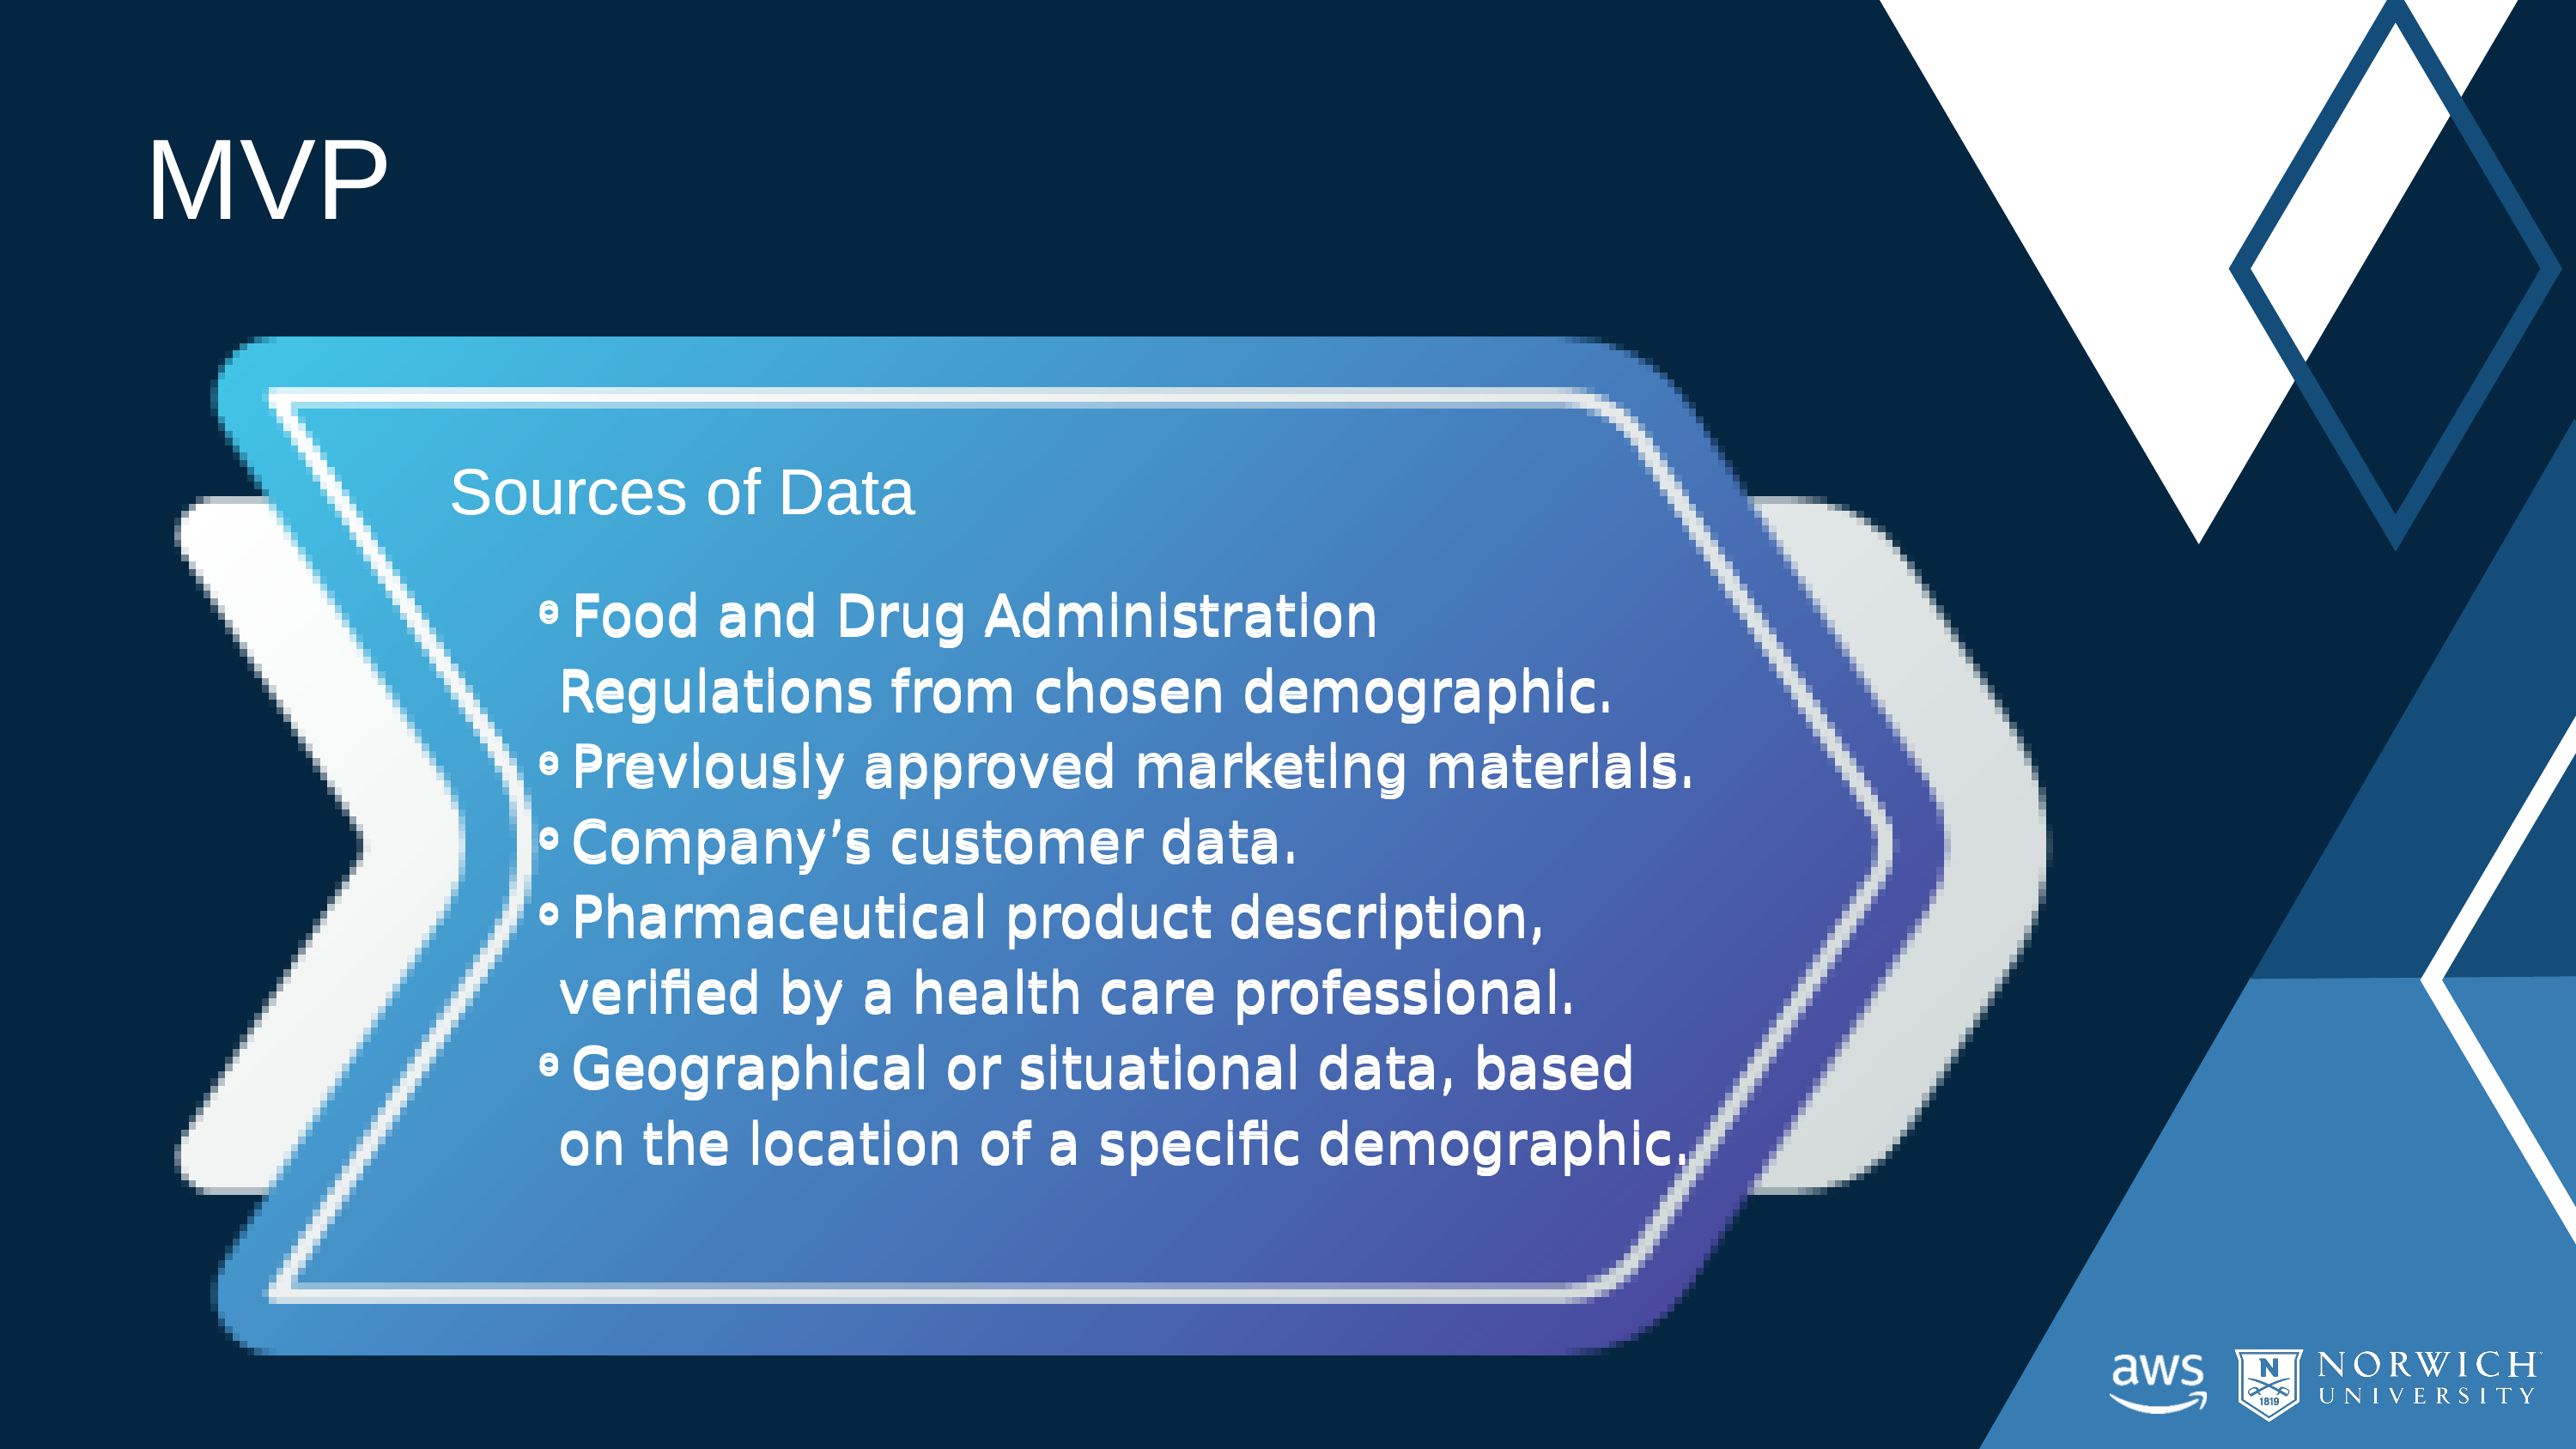

MVP

Sources of Data
Sources of Data
Food and Drug Administration Regulations from chosen demographic.
Previously approved marketing materials.
Company’s customer data.
Pharmaceutical product description, verified by a health care professional.
Geographical or situational data, based on the location of a specific demographic.
Food and Drug Administration Regulations from chosen demographic.
Previously approved marketing materials.
Company’s customer data.
Pharmaceutical product description, verified by a health care professional.
Geographical or situational data, based on the location of a specific demographic.
Food and Drug Administration Regulations from chosen demographic.
Previously approved marketing materials.
Company’s customer data.
Pharmaceutical product description, verified by a health care professional.
Geographical or situational data, based on the location of a specific demographic.